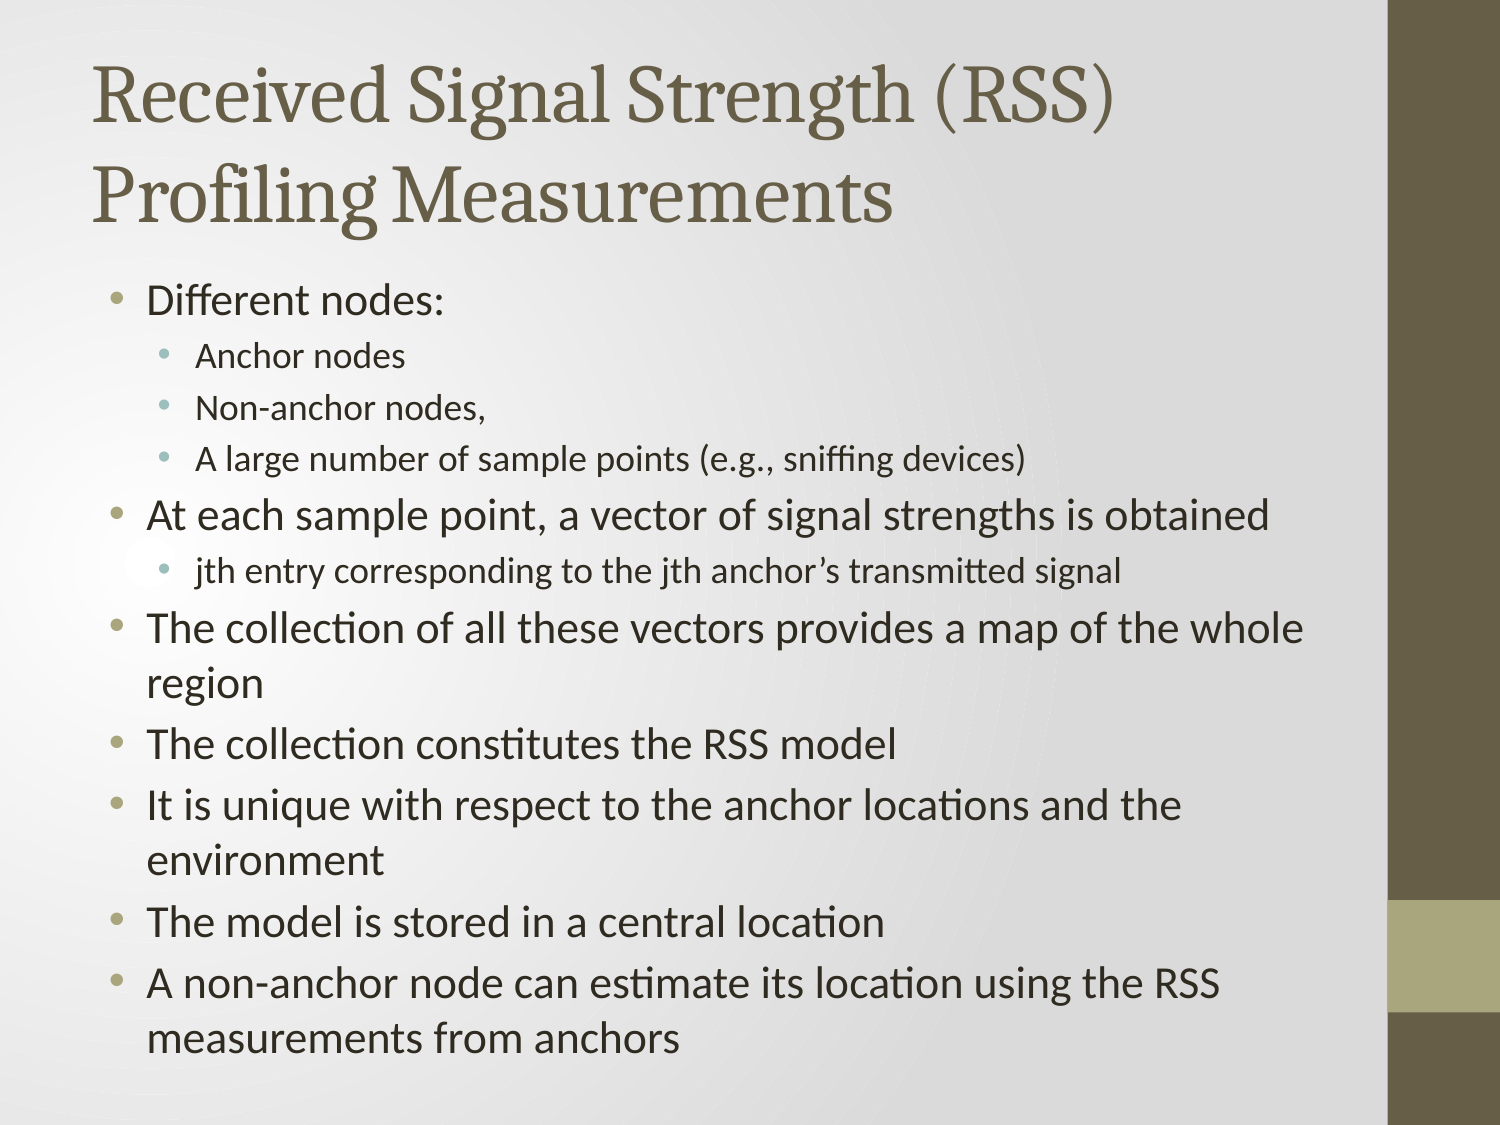

# Received Signal Strength (RSS) Profiling Measurements
Different nodes:
Anchor nodes
Non-anchor nodes,
A large number of sample points (e.g., sniffing devices)
At each sample point, a vector of signal strengths is obtained
jth entry corresponding to the jth anchor’s transmitted signal
The collection of all these vectors provides a map of the whole region
The collection constitutes the RSS model
It is unique with respect to the anchor locations and the environment
The model is stored in a central location
A non-anchor node can estimate its location using the RSS measurements from anchors